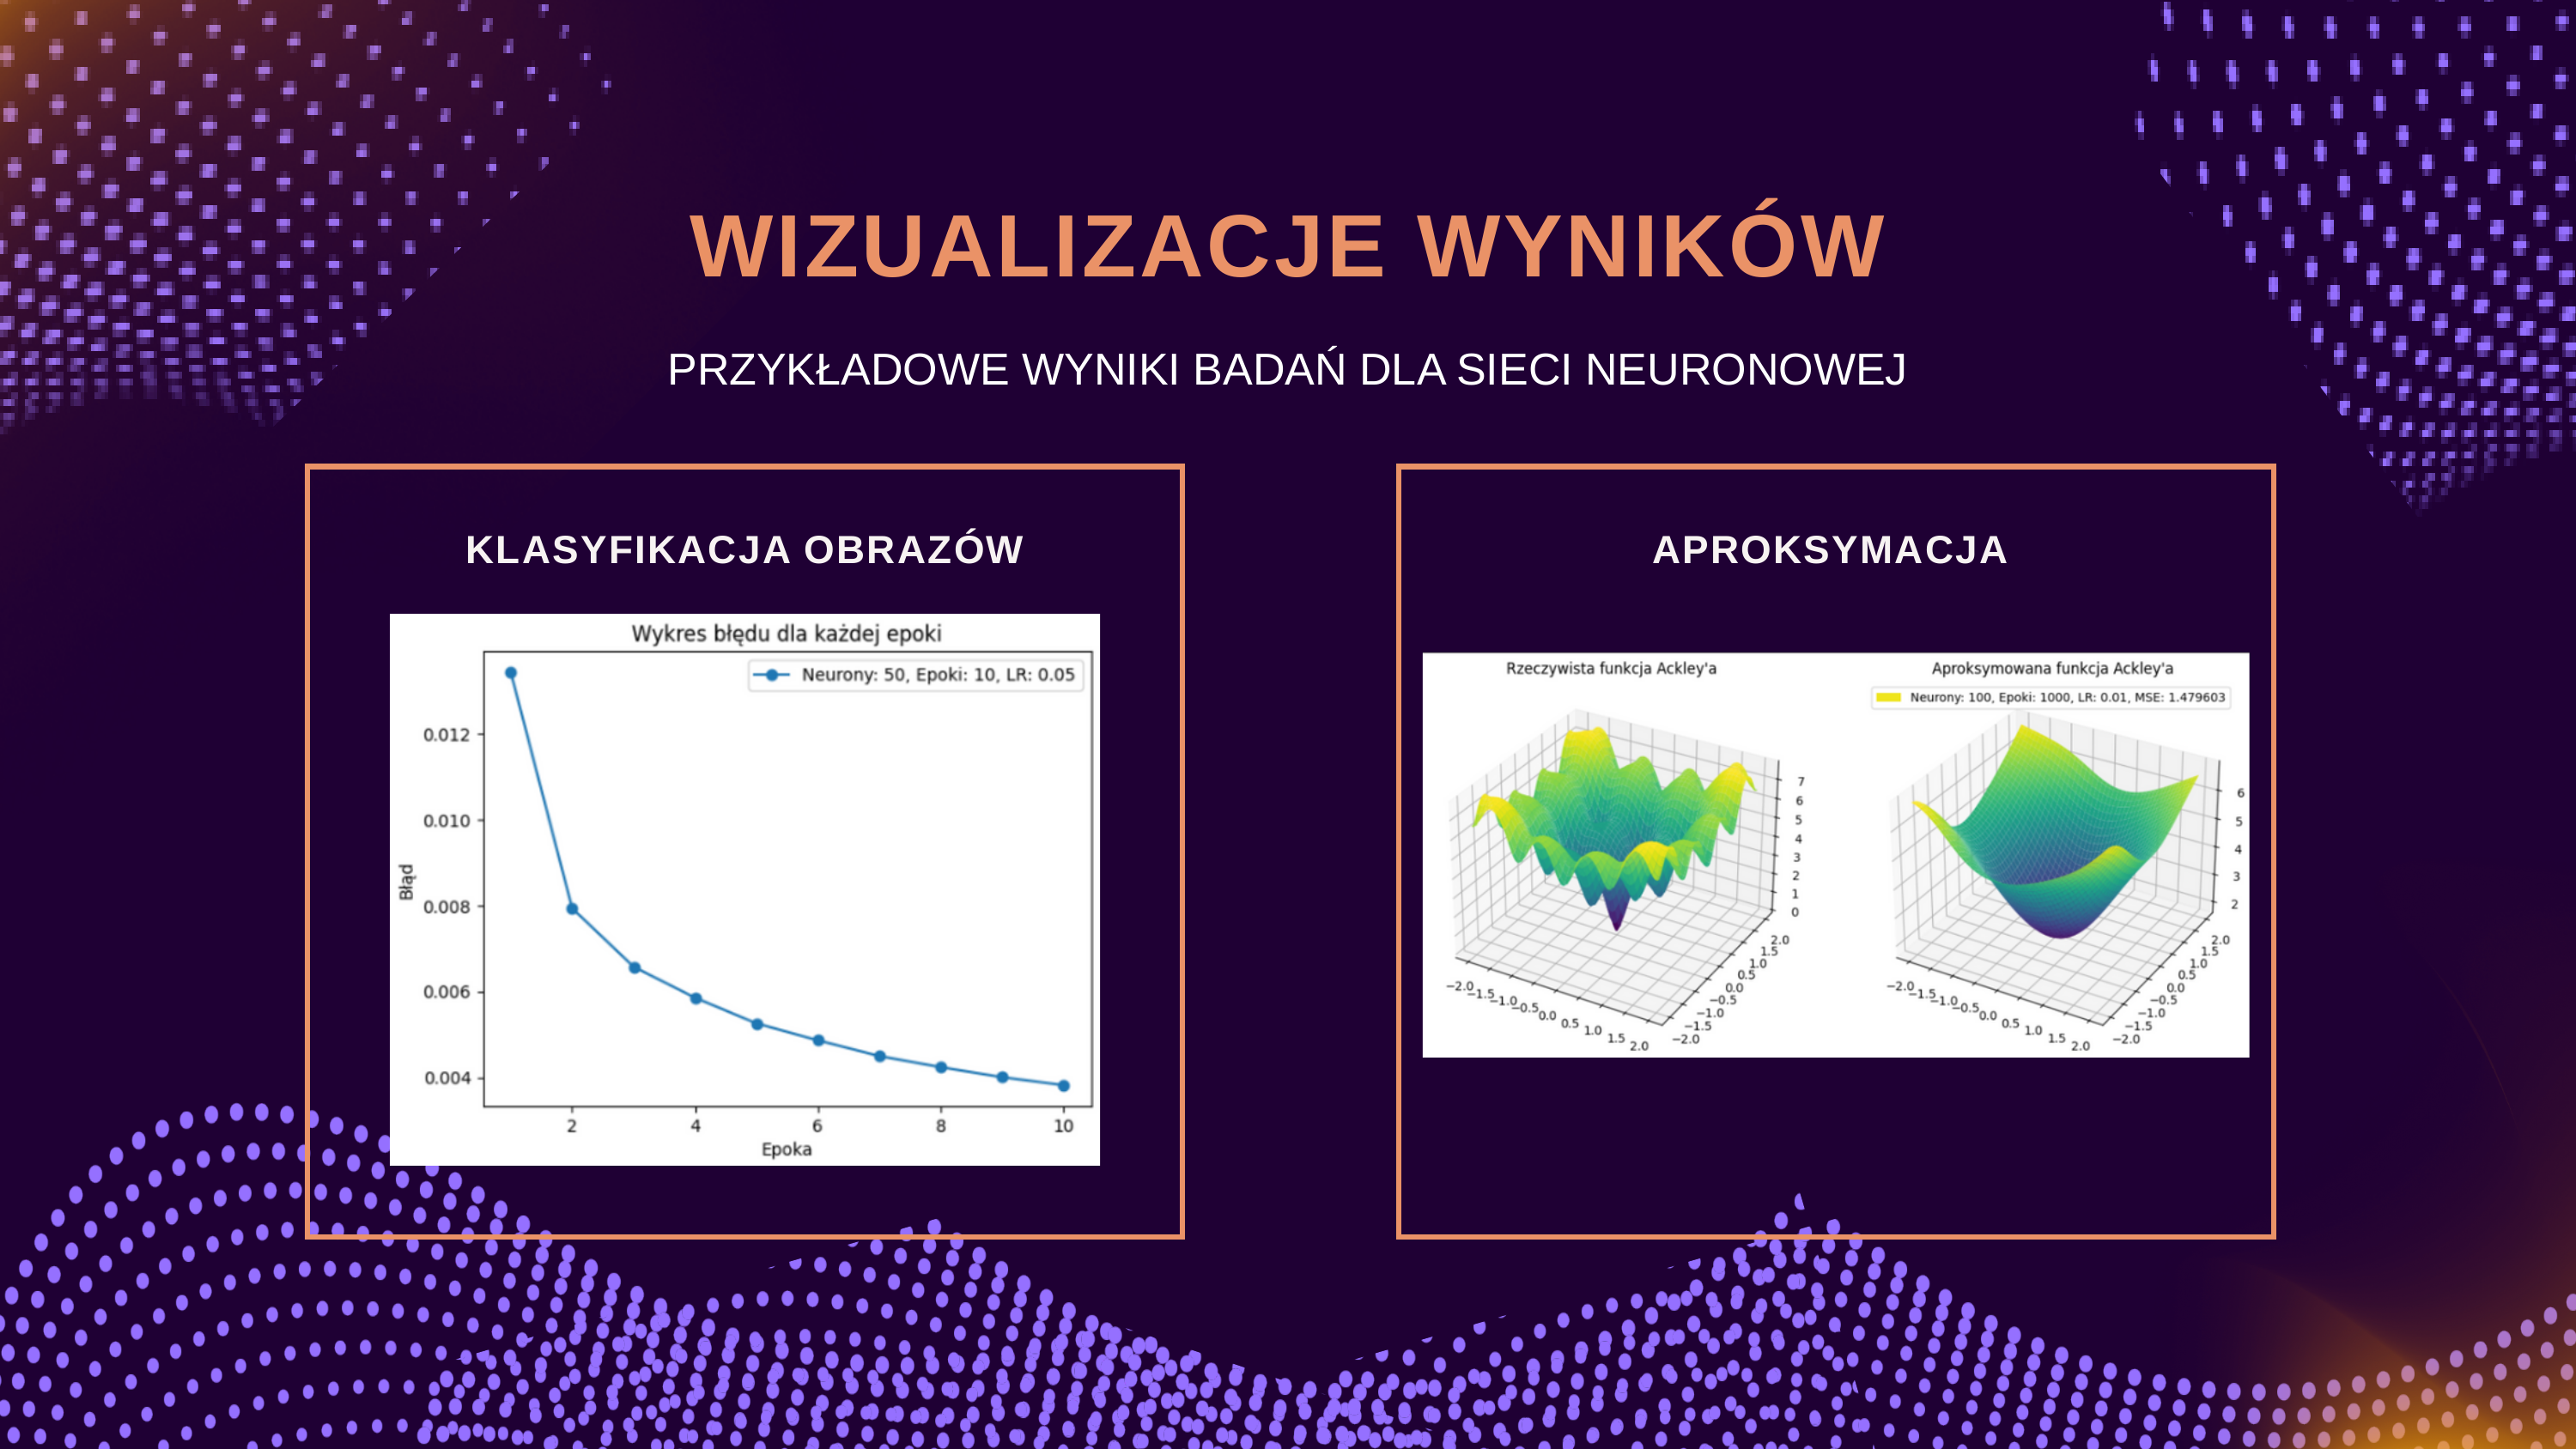

WIZUALIZACJE WYNIKÓW
PRZYKŁADOWE WYNIKI BADAŃ DLA SIECI NEURONOWEJ

KLASYFIKACJA OBRAZÓW
APROKSYMACJA